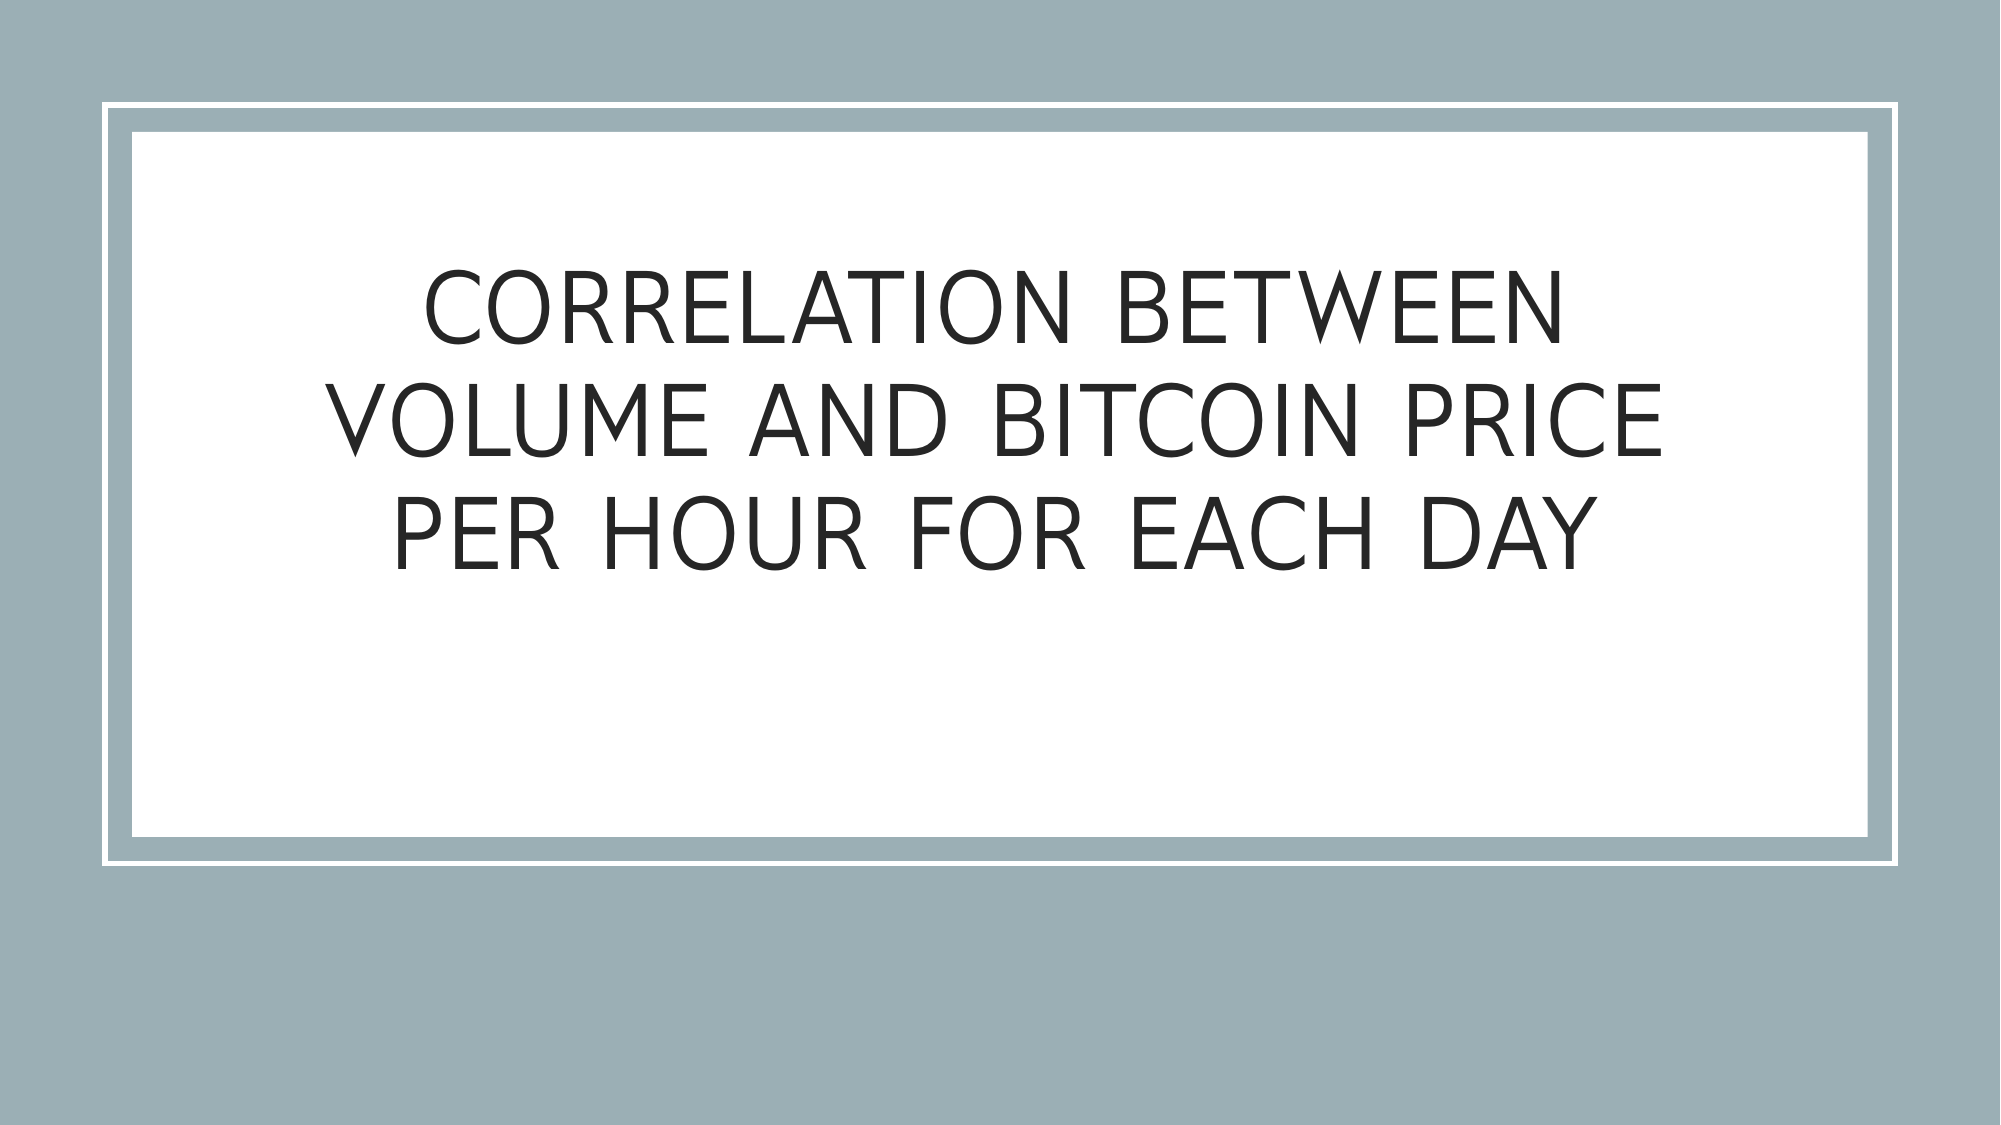

# Correlation Between volume and Bitcoin Price Per hour for each day